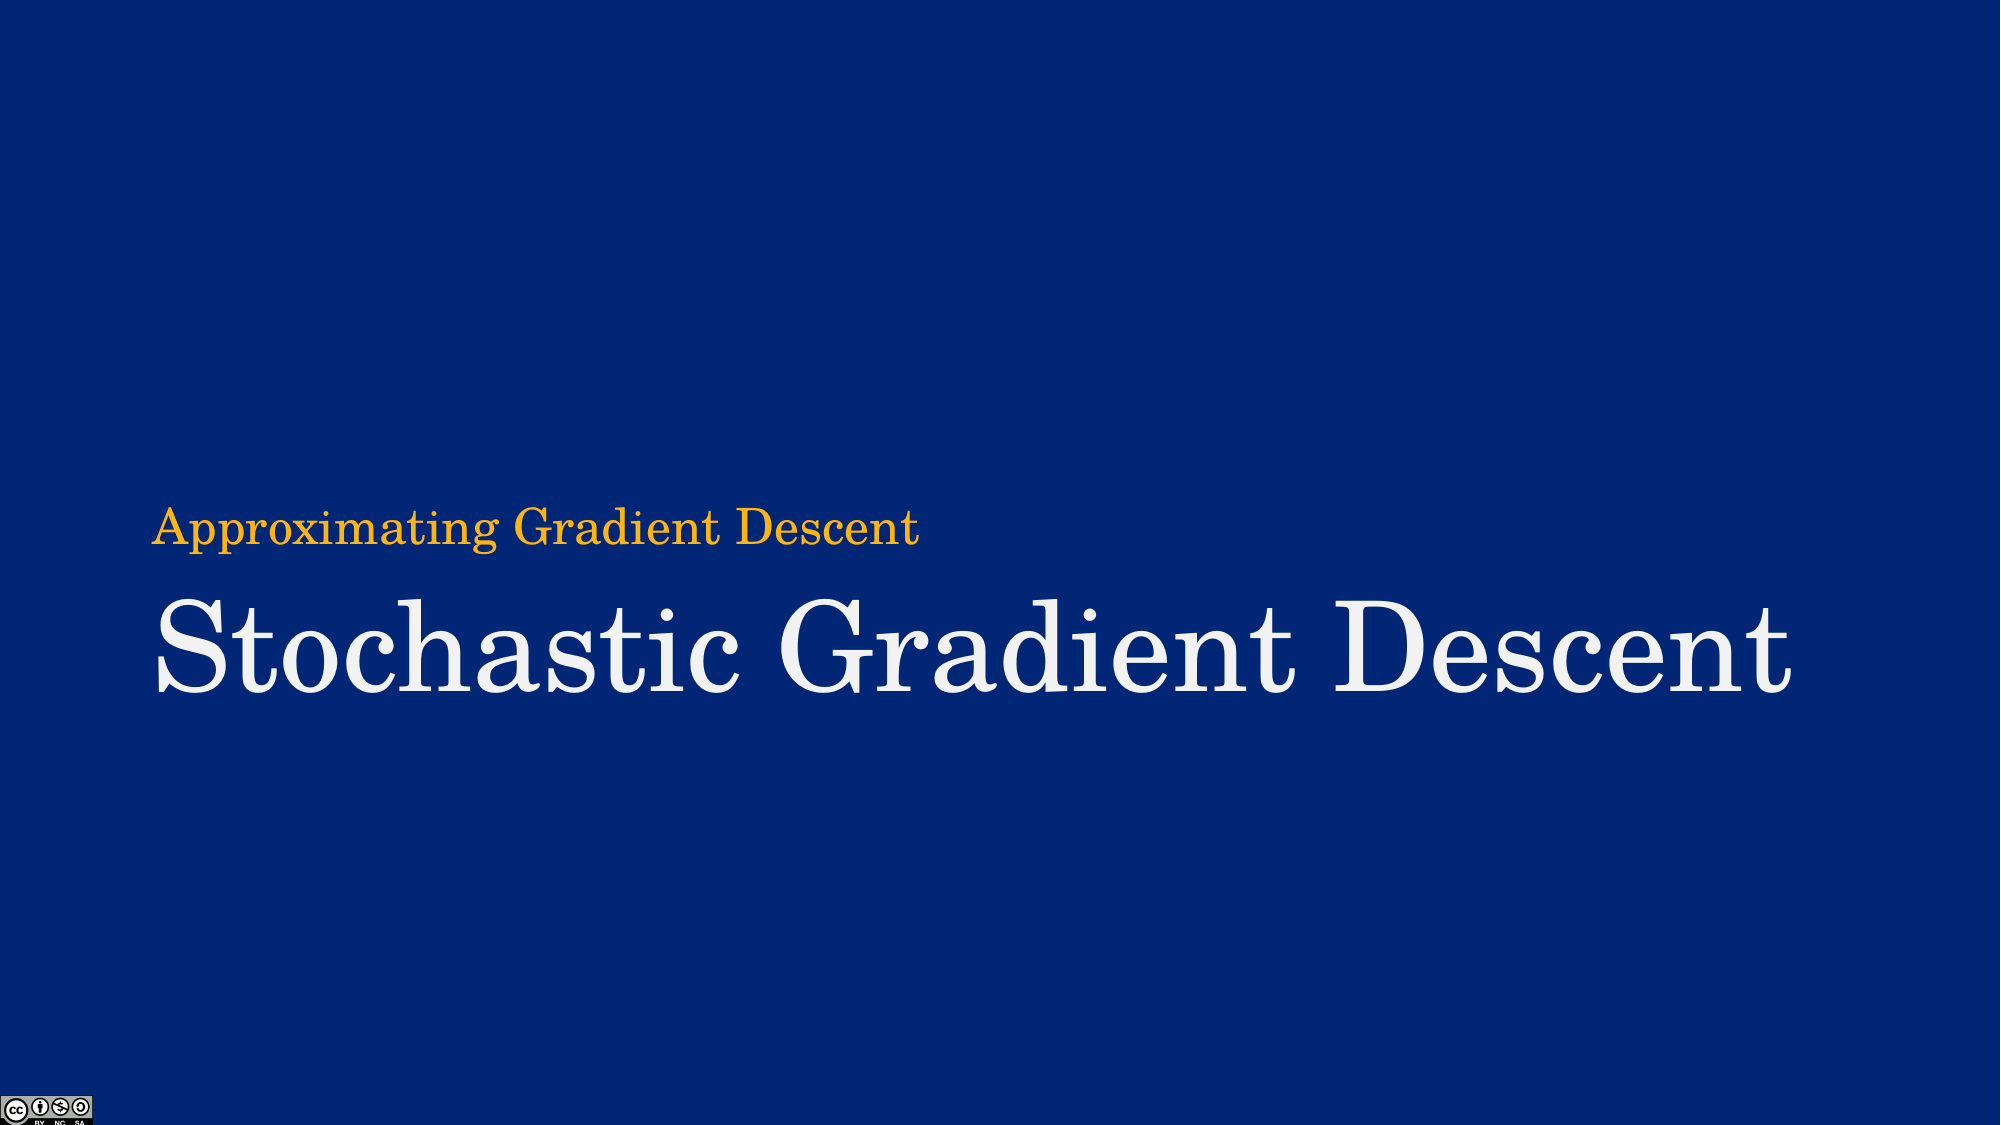

Approximating Gradient Descent
# Stochastic Gradient Descent